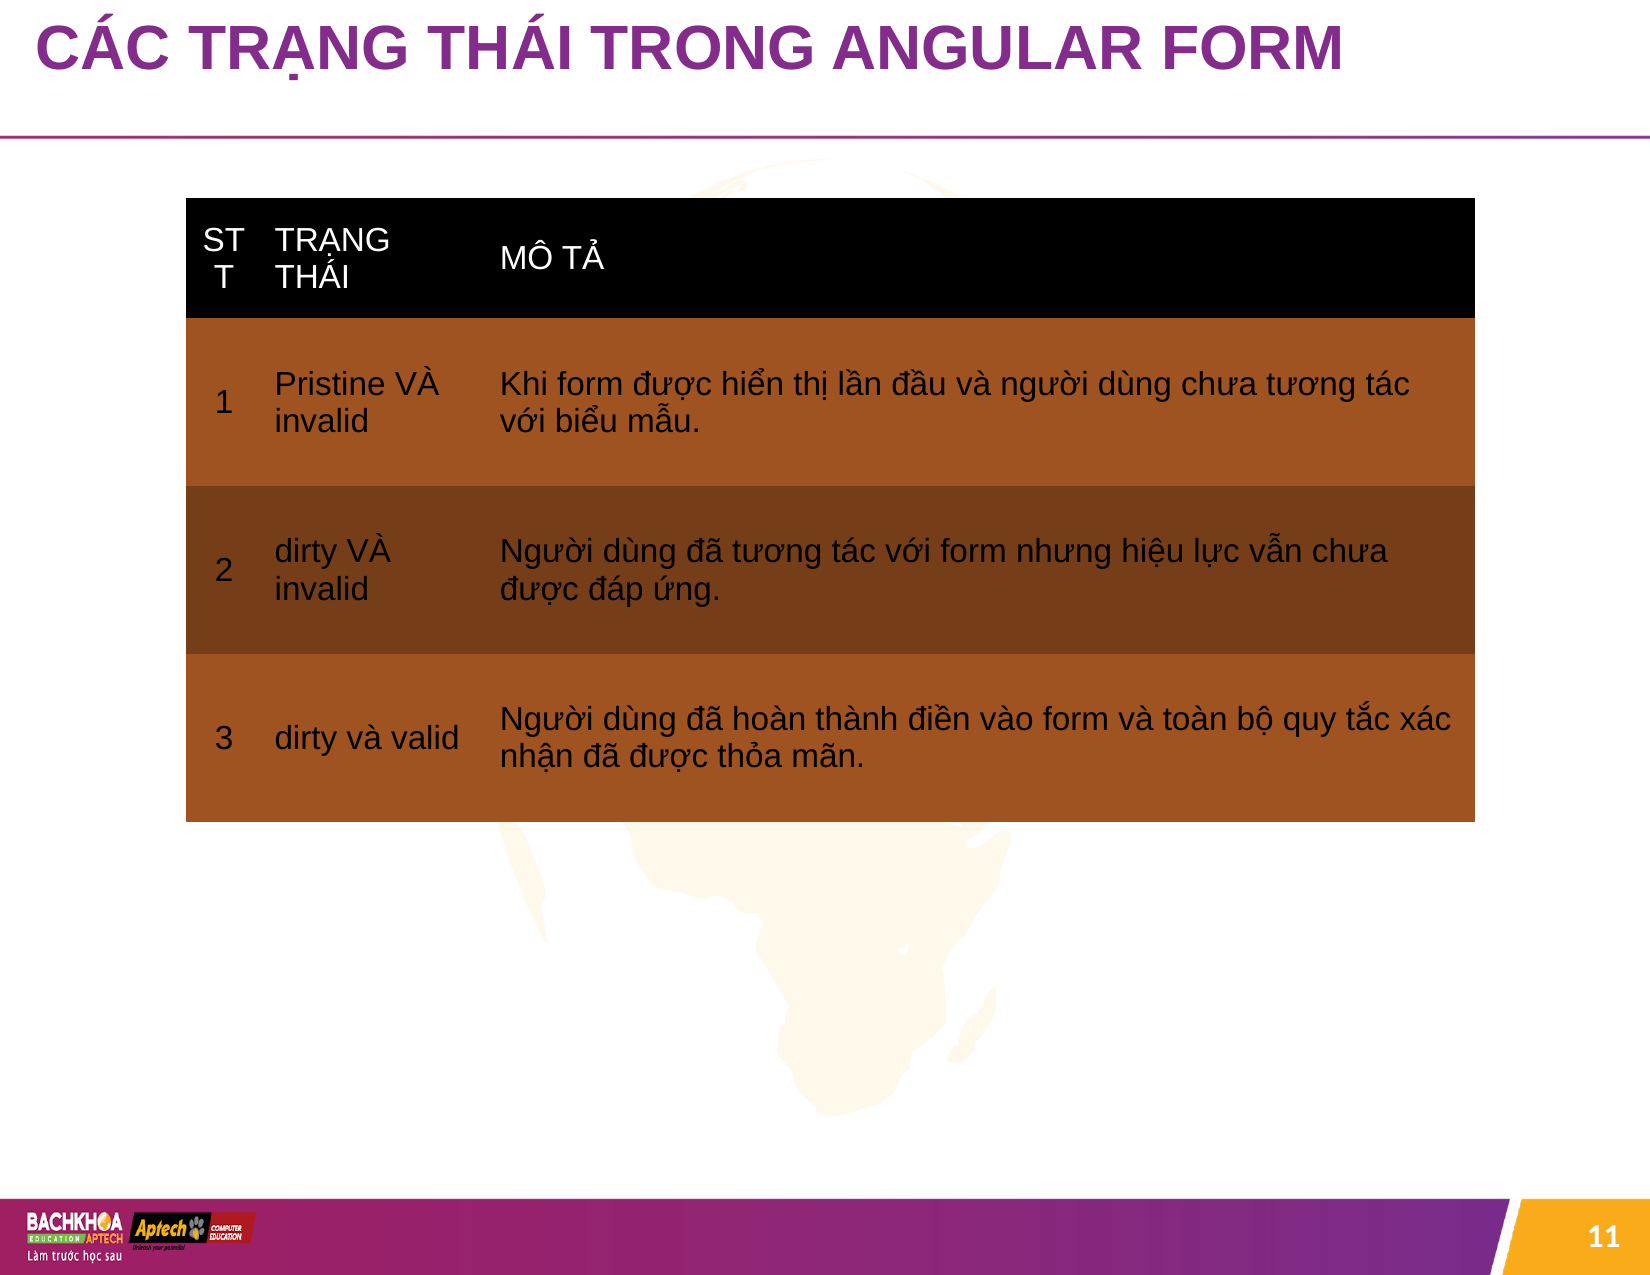

CÁC TRẠNG THÁI TRONG ANGULAR FORM

| STT | TRẠNG THÁI | MÔ TẢ |
| --- | --- | --- |
| 1 | Pristine VÀ invalid | Khi form được hiển thị lần đầu và người dùng chưa tương tác với biểu mẫu. |
| 2 | dirty VÀ invalid | Người dùng đã tương tác với form nhưng hiệu lực vẫn chưa được đáp ứng. |
| 3 | dirty và valid | Người dùng đã hoàn thành điền vào form và toàn bộ quy tắc xác nhận đã được thỏa mãn. |
11